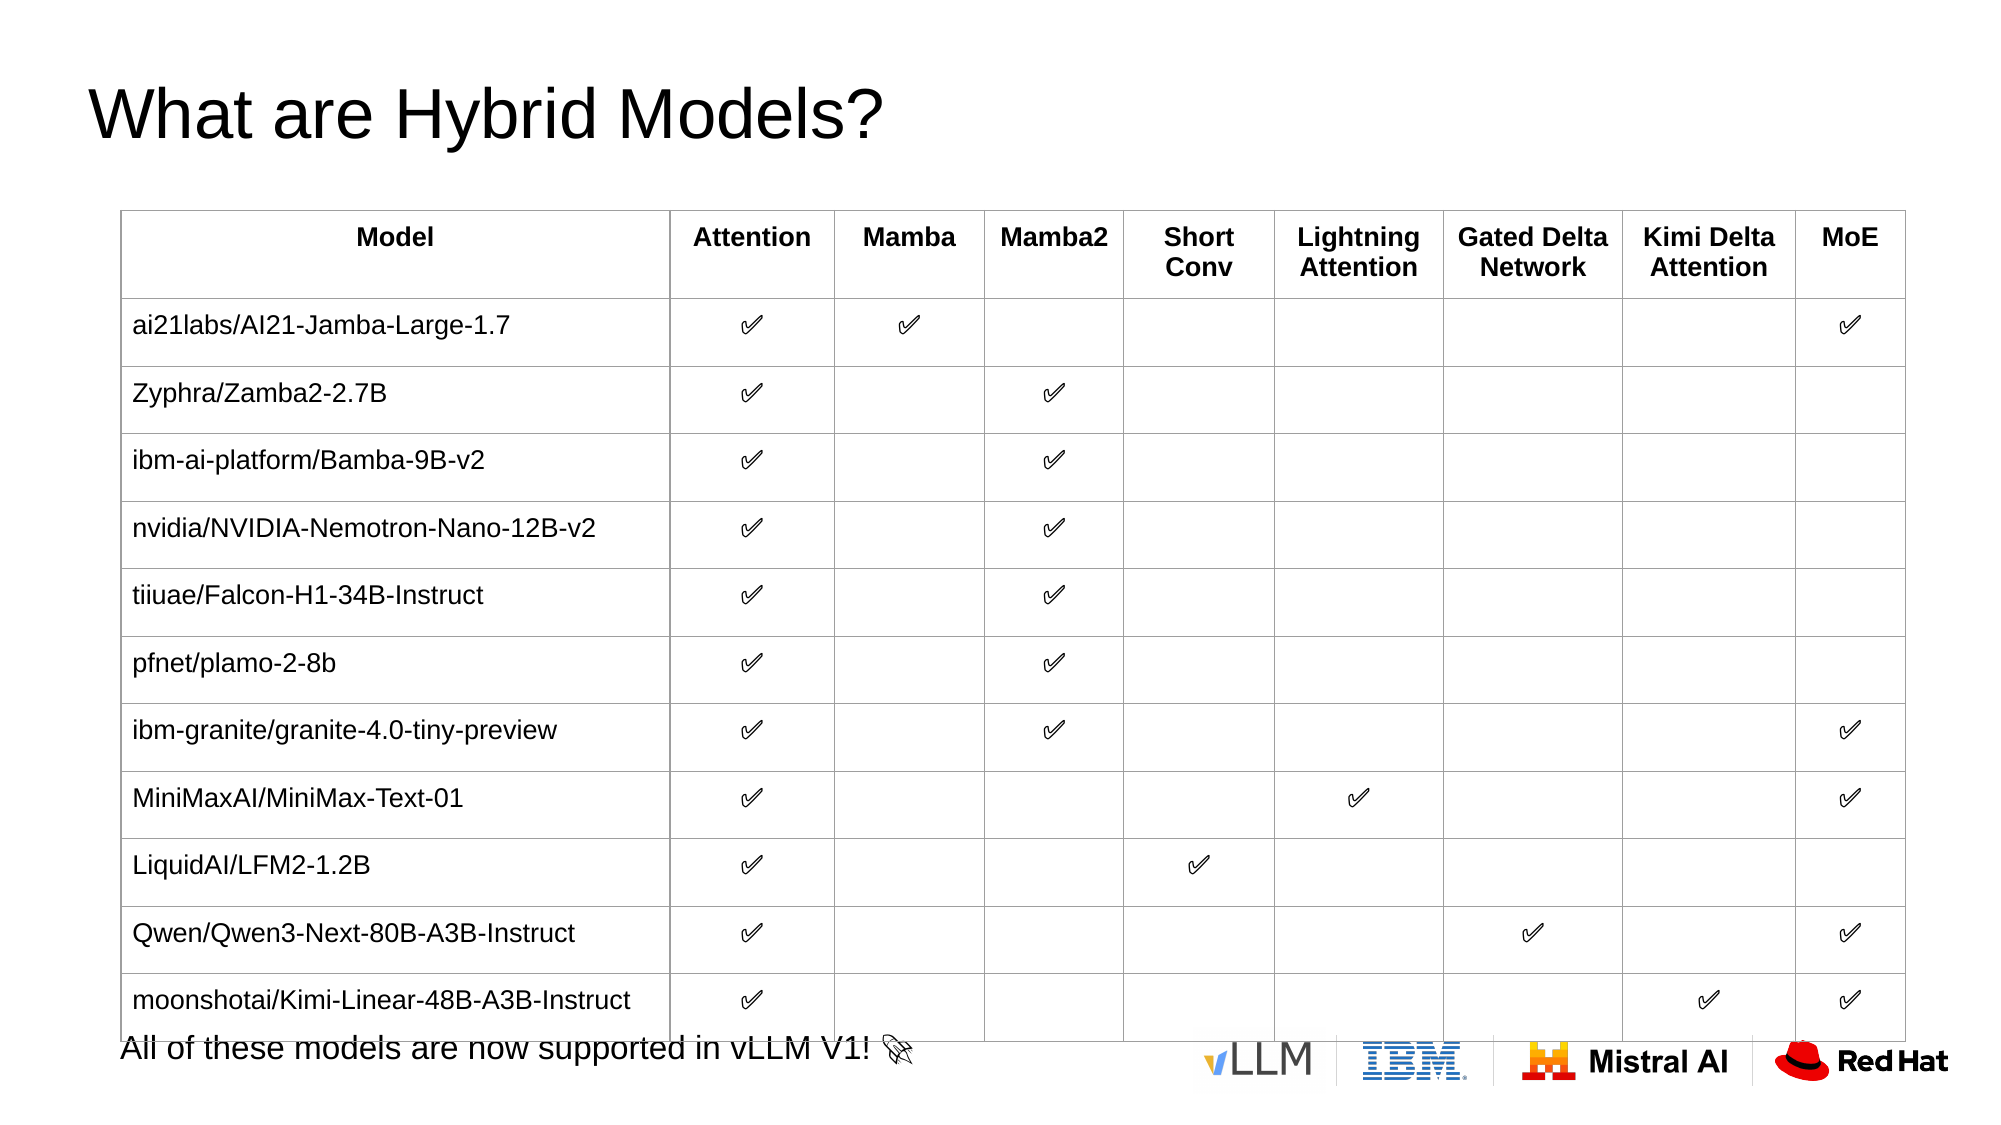

# What are Hybrid Models?
| Model | Attention | Mamba | Mamba2 | Short Conv | Lightning Attention | Gated Delta Network | Kimi Delta Attention | MoE |
| --- | --- | --- | --- | --- | --- | --- | --- | --- |
| ai21labs/AI21-Jamba-Large-1.7 | ✅ | ✅ |  |  |  |  |  | ✅ |
| Zyphra/Zamba2-2.7B | ✅ |  | ✅ |  |  |  |  |  |
| ibm-ai-platform/Bamba-9B-v2 | ✅ |  | ✅ |  |  |  |  |  |
| nvidia/NVIDIA-Nemotron-Nano-12B-v2 | ✅ |  | ✅ |  |  |  |  |  |
| tiiuae/Falcon-H1-34B-Instruct | ✅ |  | ✅ |  |  |  |  |  |
| pfnet/plamo-2-8b | ✅ |  | ✅ |  |  |  |  |  |
| ibm-granite/granite-4.0-tiny-preview | ✅ |  | ✅ |  |  |  |  | ✅ |
| MiniMaxAI/MiniMax-Text-01 | ✅ |  |  |  | ✅ |  |  | ✅ |
| LiquidAI/LFM2-1.2B | ✅ |  |  | ✅ |  |  |  |  |
| Qwen/Qwen3-Next-80B-A3B-Instruct | ✅ |  |  |  |  | ✅ |  | ✅ |
| moonshotai/Kimi-Linear-48B-A3B-Instruct | ✅ |  |  |  |  |  | ✅ | ✅ |
All of these models are now supported in vLLM V1! 🚀